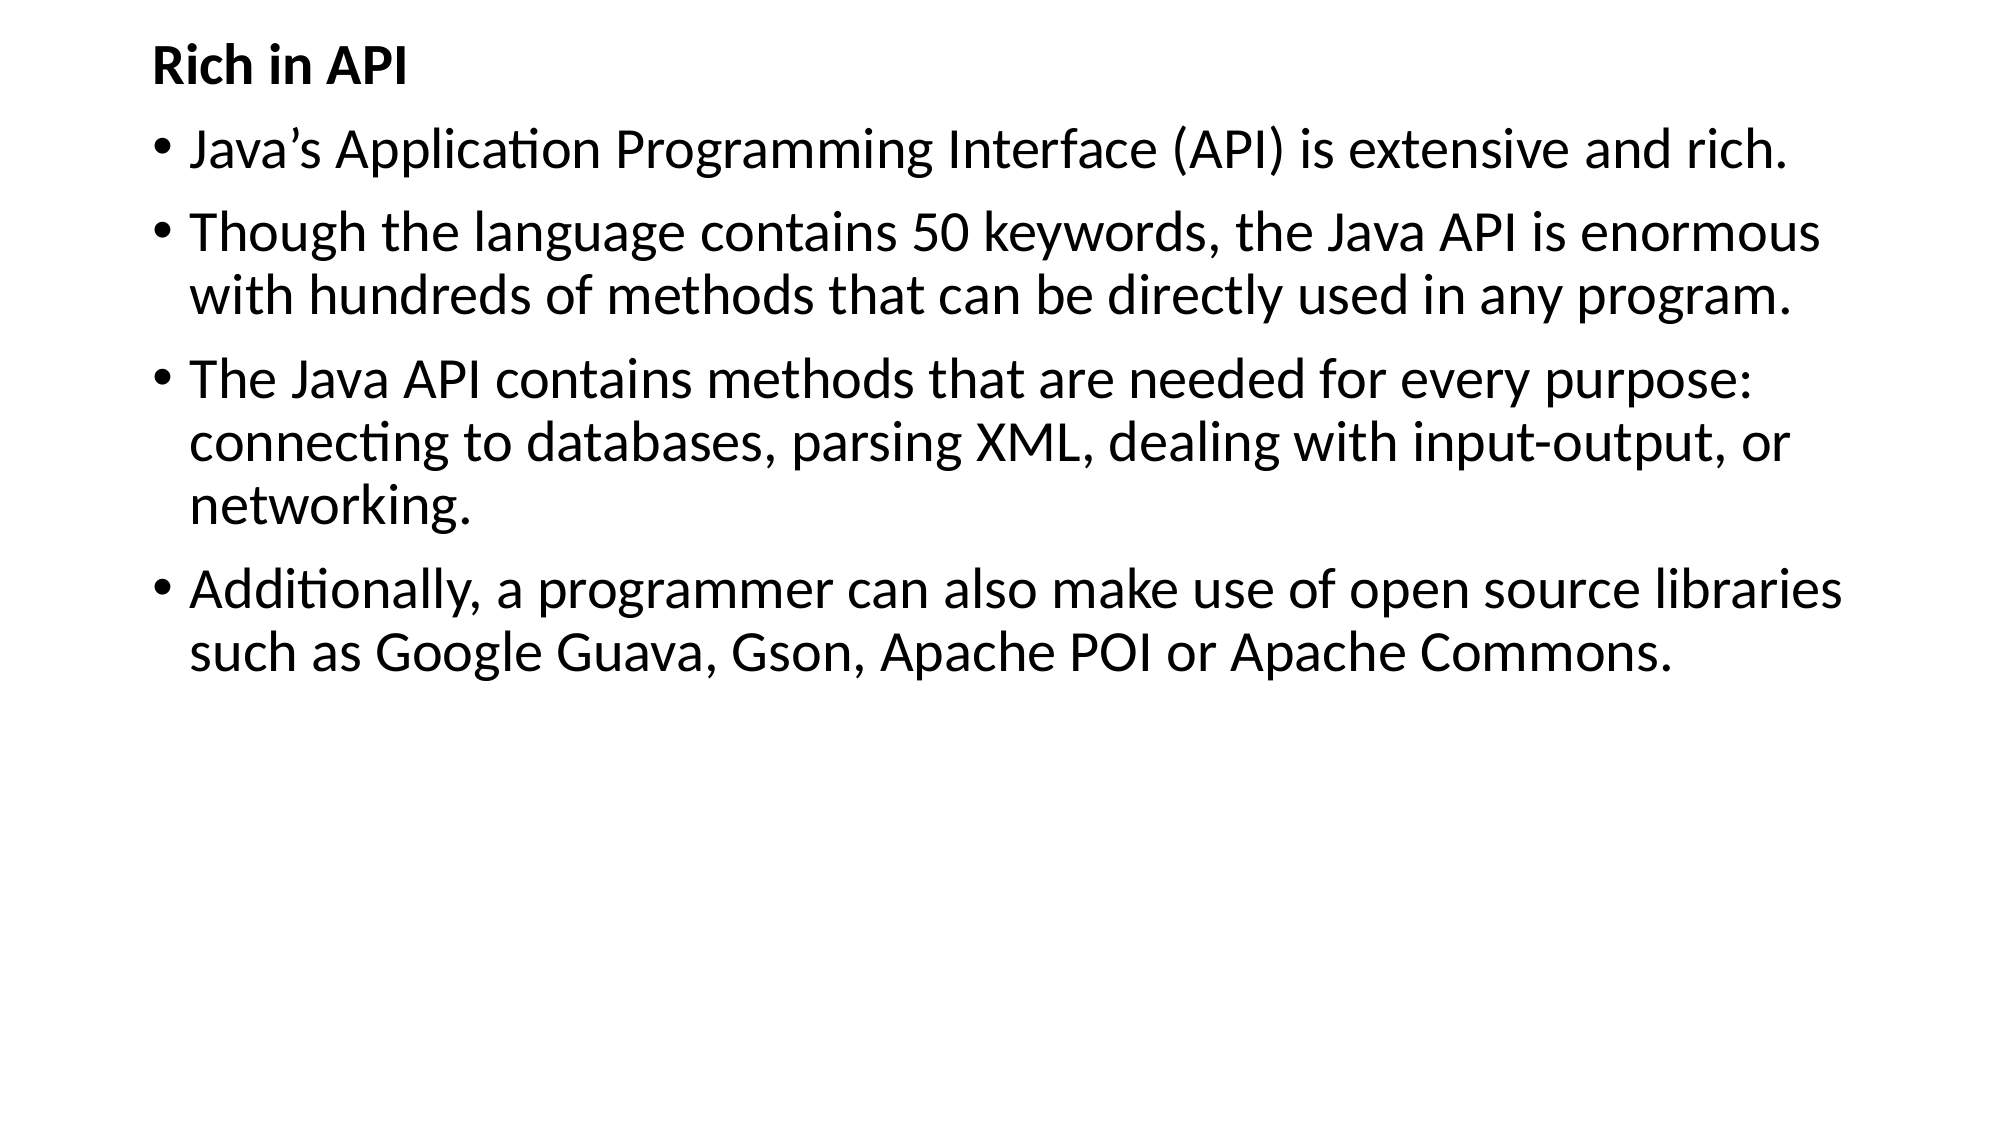

Rich in API
Java’s Application Programming Interface (API) is extensive and rich.
Though the language contains 50 keywords, the Java API is enormous with hundreds of methods that can be directly used in any program.
The Java API contains methods that are needed for every purpose: connecting to databases, parsing XML, dealing with input-output, or networking.
Additionally, a programmer can also make use of open source libraries such as Google Guava, Gson, Apache POI or Apache Commons.